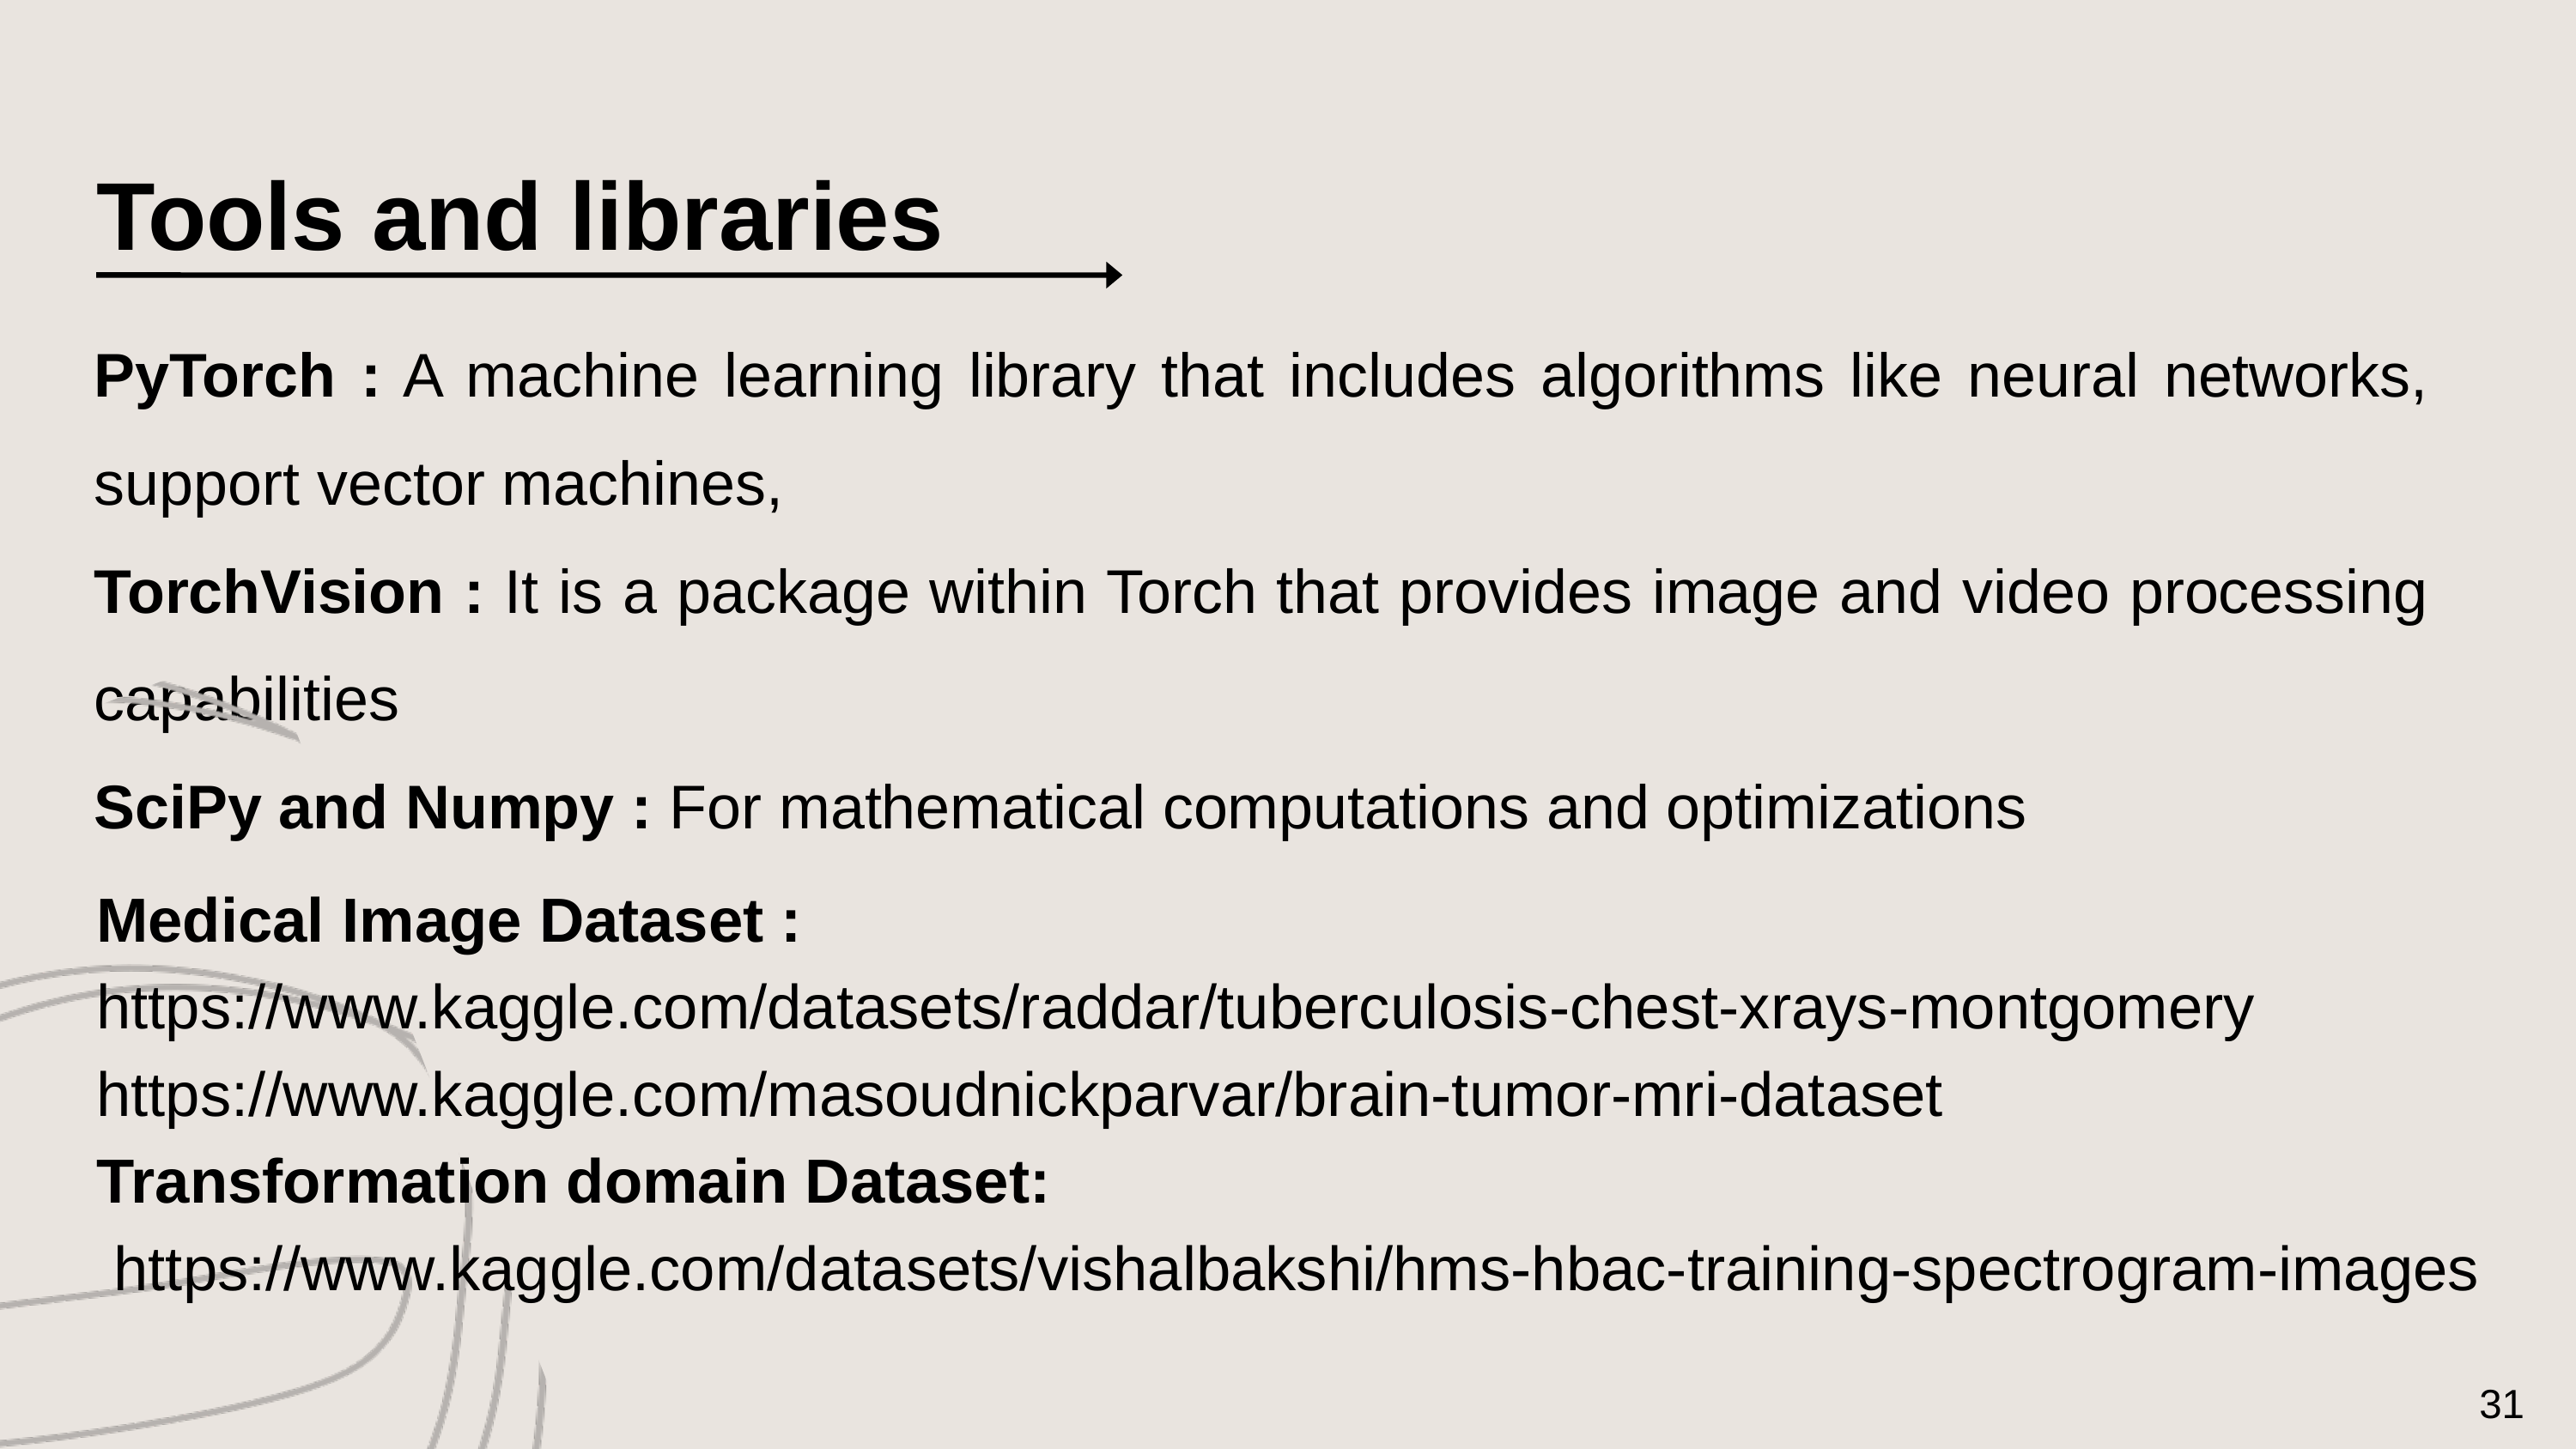

Tools and libraries

PyTorch : A machine learning library that includes algorithms like neural networks, support vector machines,
TorchVision : It is a package within Torch that provides image and video processing capabilities
SciPy and Numpy : For mathematical computations and optimizations

Medical Image Dataset :
https://www.kaggle.com/datasets/raddar/tuberculosis-chest-xrays-montgomery
https://www.kaggle.com/masoudnickparvar/brain-tumor-mri-dataset
Transformation domain Dataset:
 https://www.kaggle.com/datasets/vishalbakshi/hms-hbac-training-spectrogram-images
31